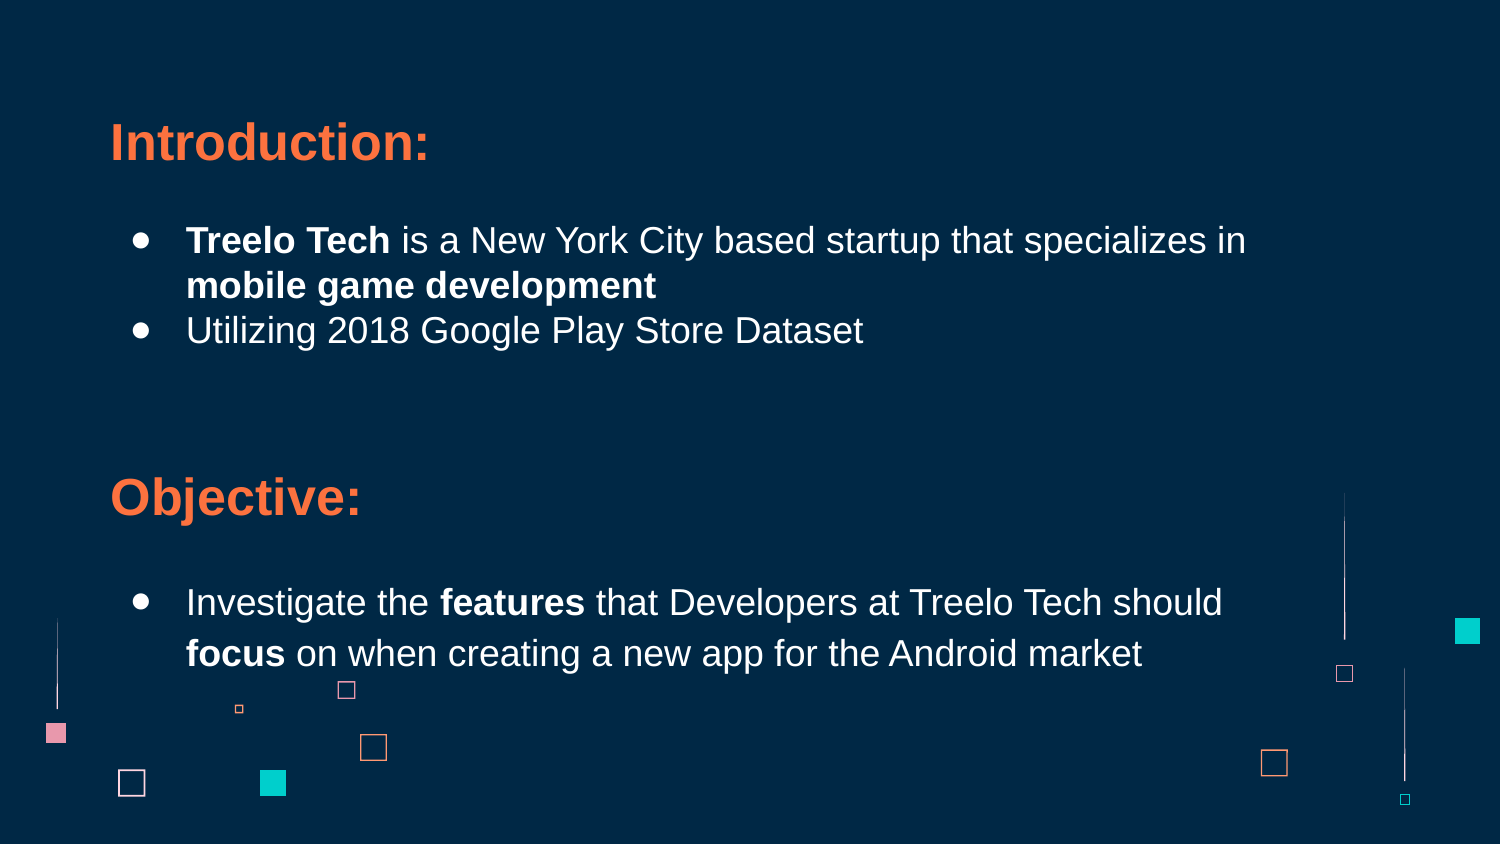

Introduction:

Treelo Tech is a New York City based startup that specializes in mobile game development
Utilizing 2018 Google Play Store Dataset

Objective:
Investigate the features that Developers at Treelo Tech should focus on when creating a new app for the Android market